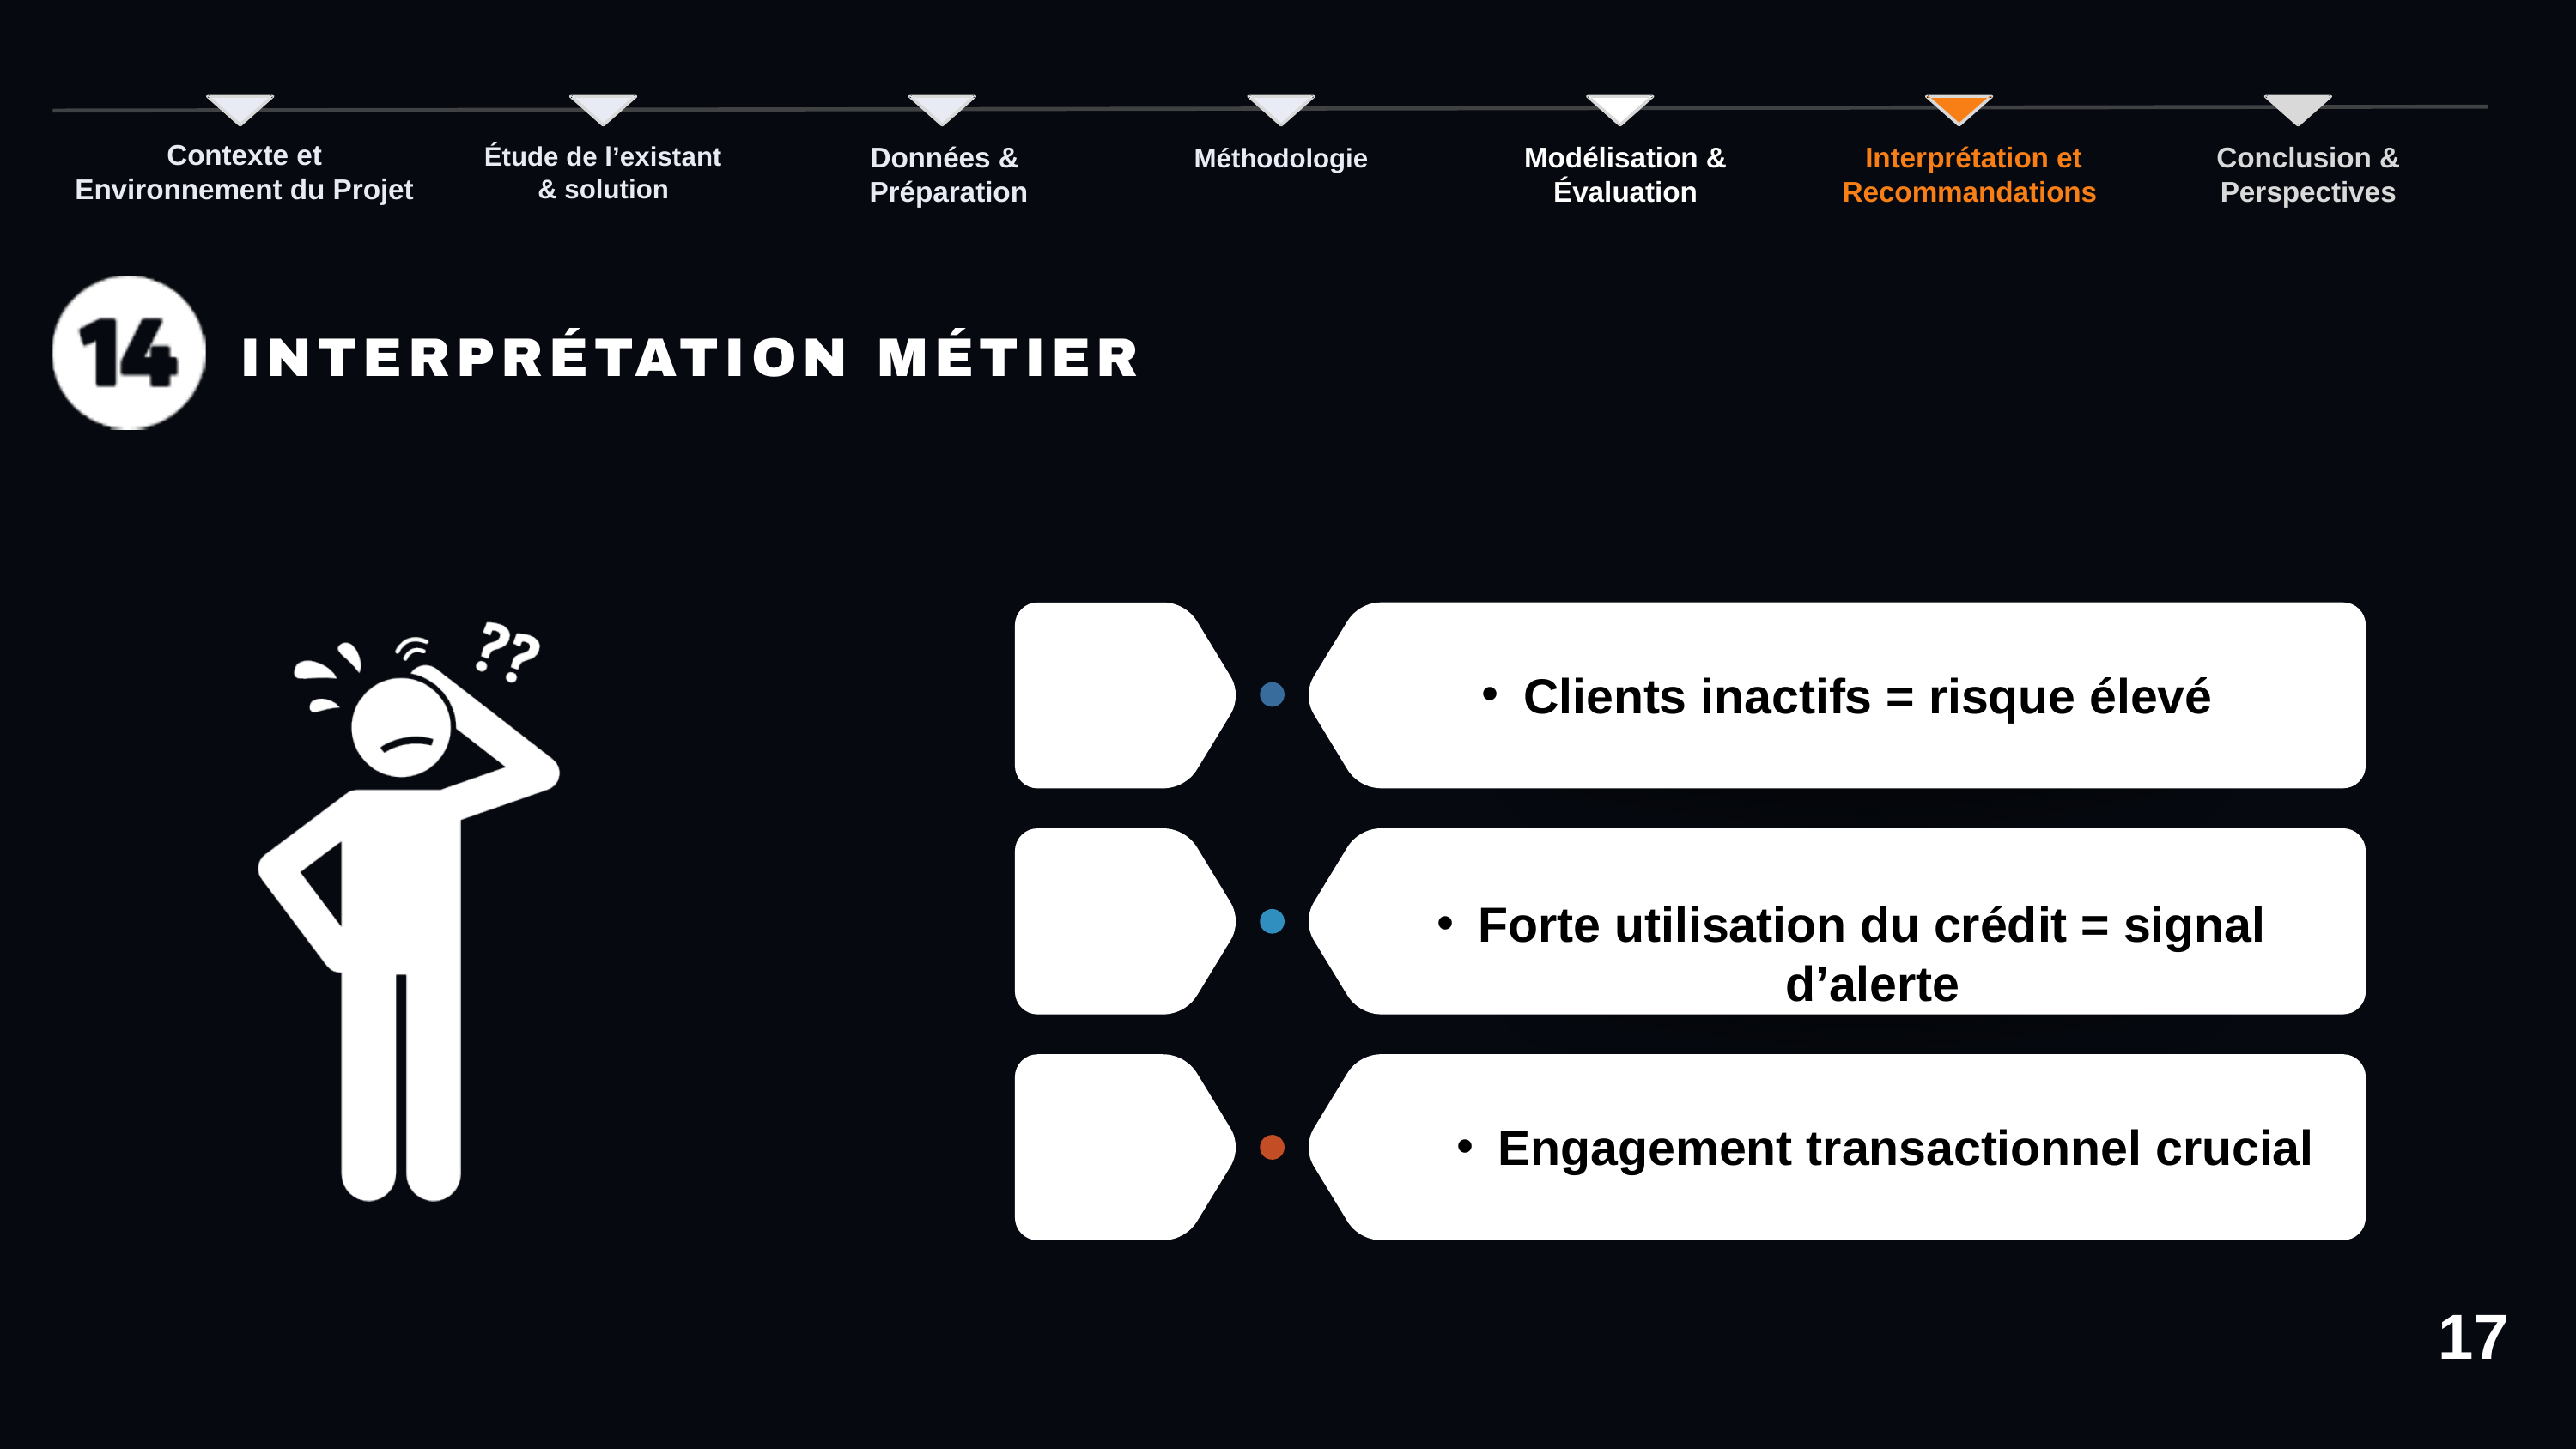

Contexte et Environnement du Projet
Étude de l’existant
 & solution

Données &
 Préparation
Modélisation & Évaluation
 Interprétation et Recommandations
Conclusion & Perspectives
Méthodologie

INTERPRÉTATION MÉTIER

Clients inactifs = risque élevé

Forte utilisation du crédit = signal d’alerte

Engagement transactionnel crucial

17